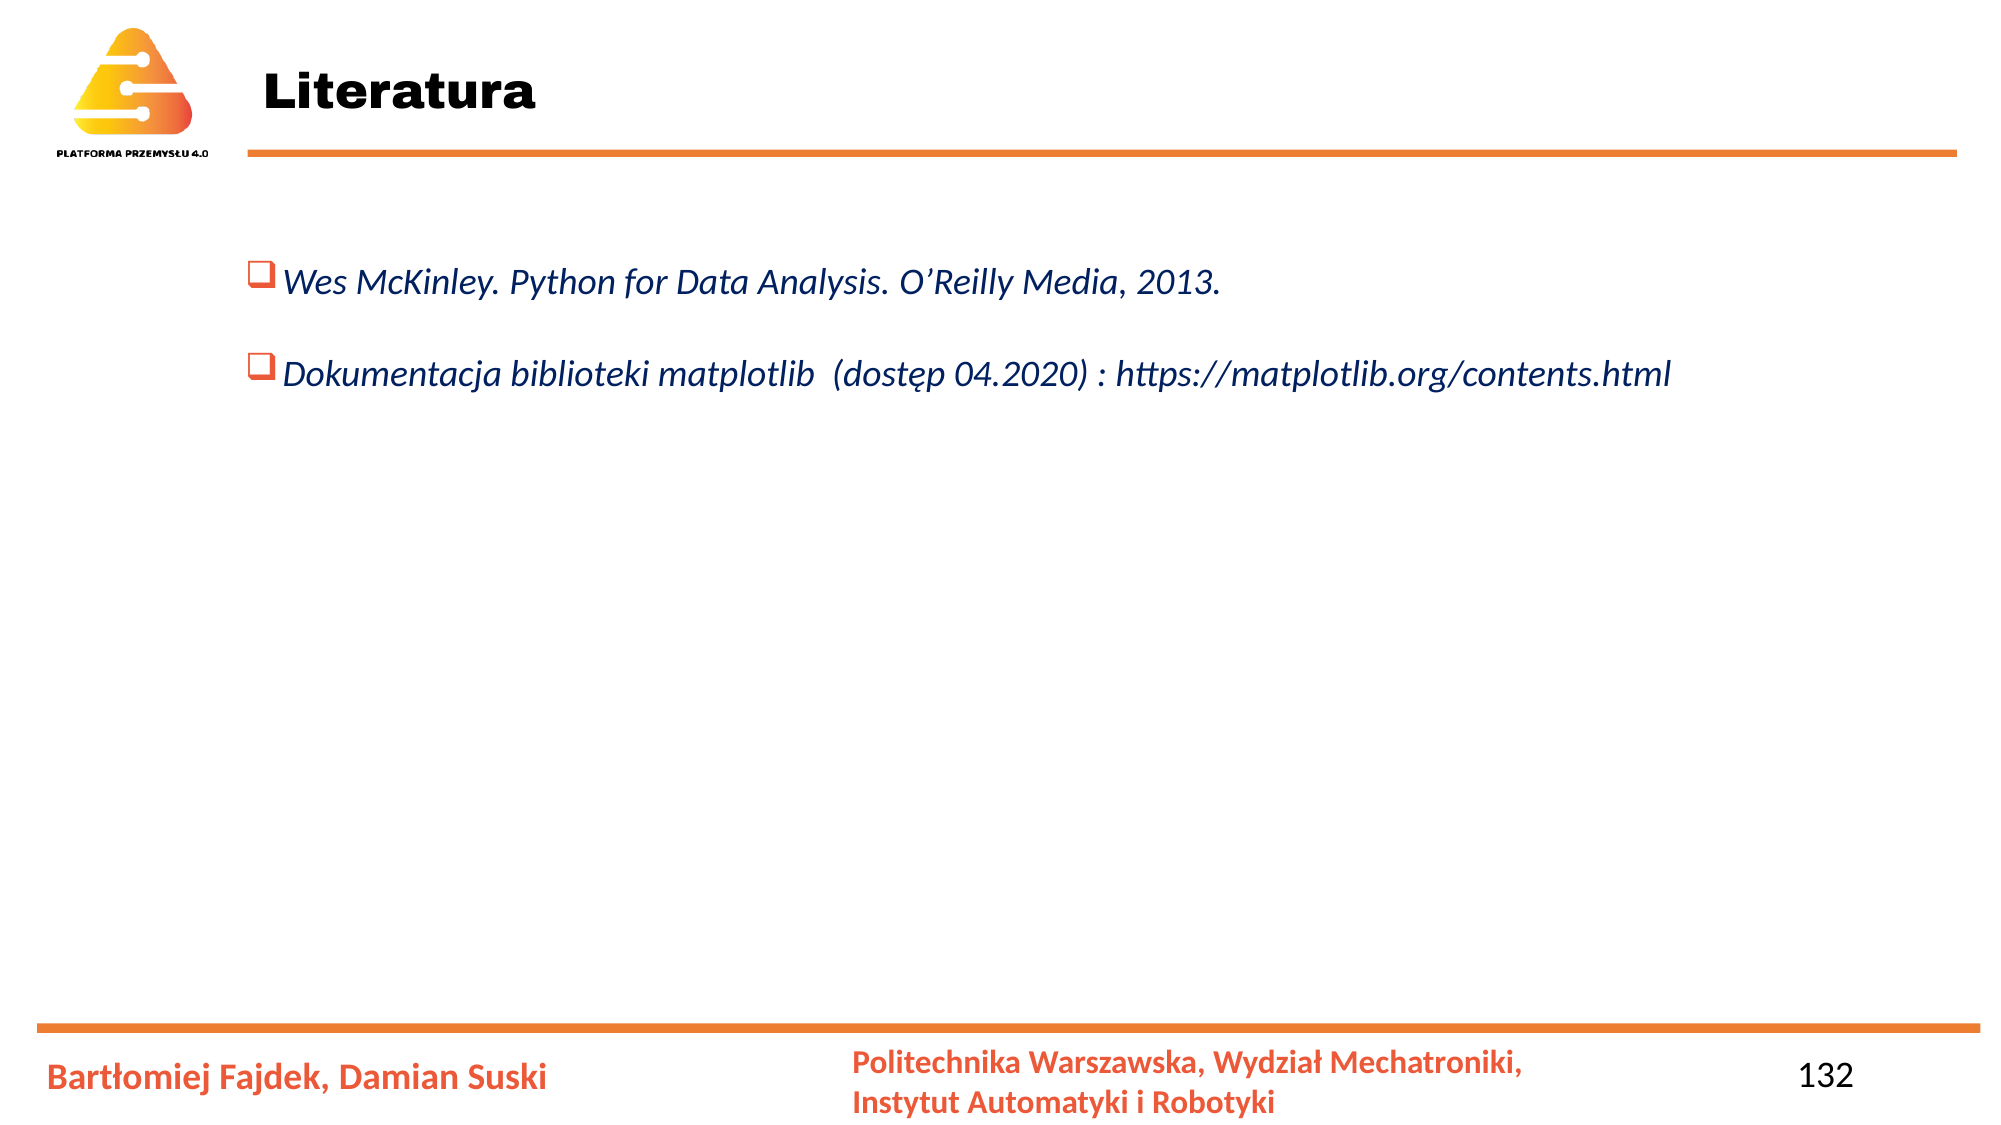

# Literatura
Wes McKinley. Python for Data Analysis. O’Reilly Media, 2013.
Dokumentacja biblioteki matplotlib  (dostęp 04.2020) : https://matplotlib.org/contents.html

132